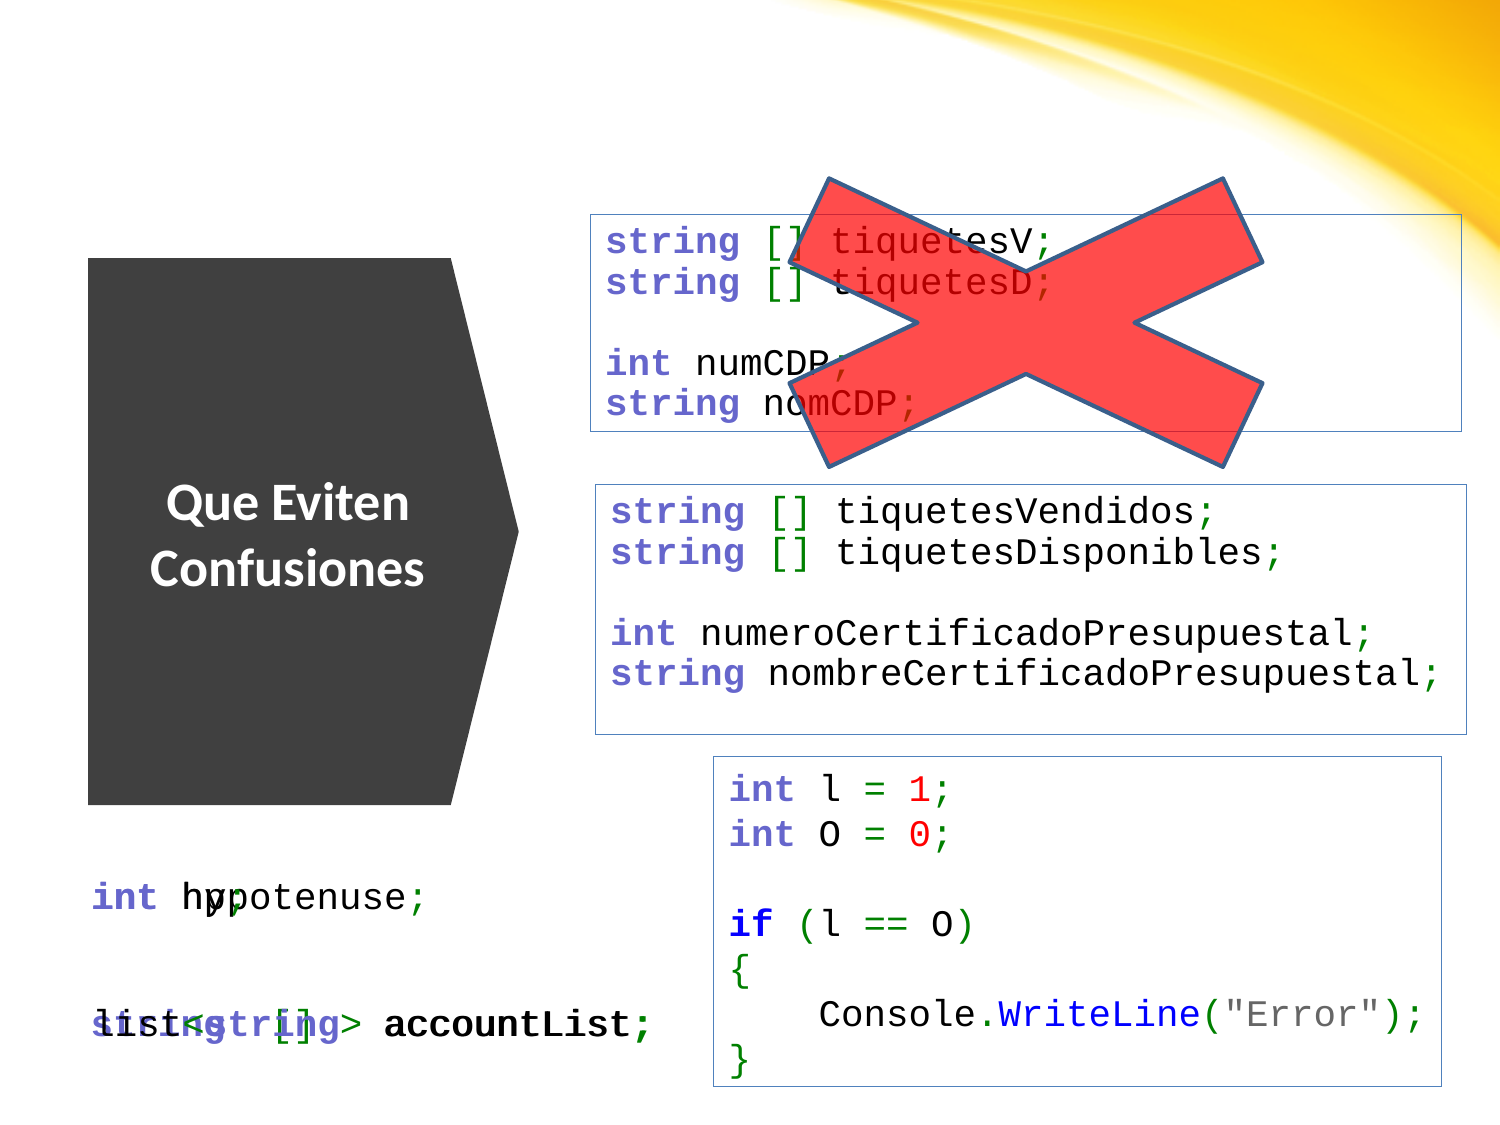

string [] tiquetesV;
string [] tiquetesD;
int numCDP;
string nomCDP;

# Que Eviten Confusiones
string [] tiquetesVendidos;
string [] tiquetesDisponibles;
int numeroCertificadoPresupuestal;
string nombreCertificadoPresupuestal;
int l = 1;
int O = 0;
if (l == O)
{
    Console.WriteLine("Error");
}
int hypotenuse;
int hp;
string  []   accountList;
list<string> accountList;